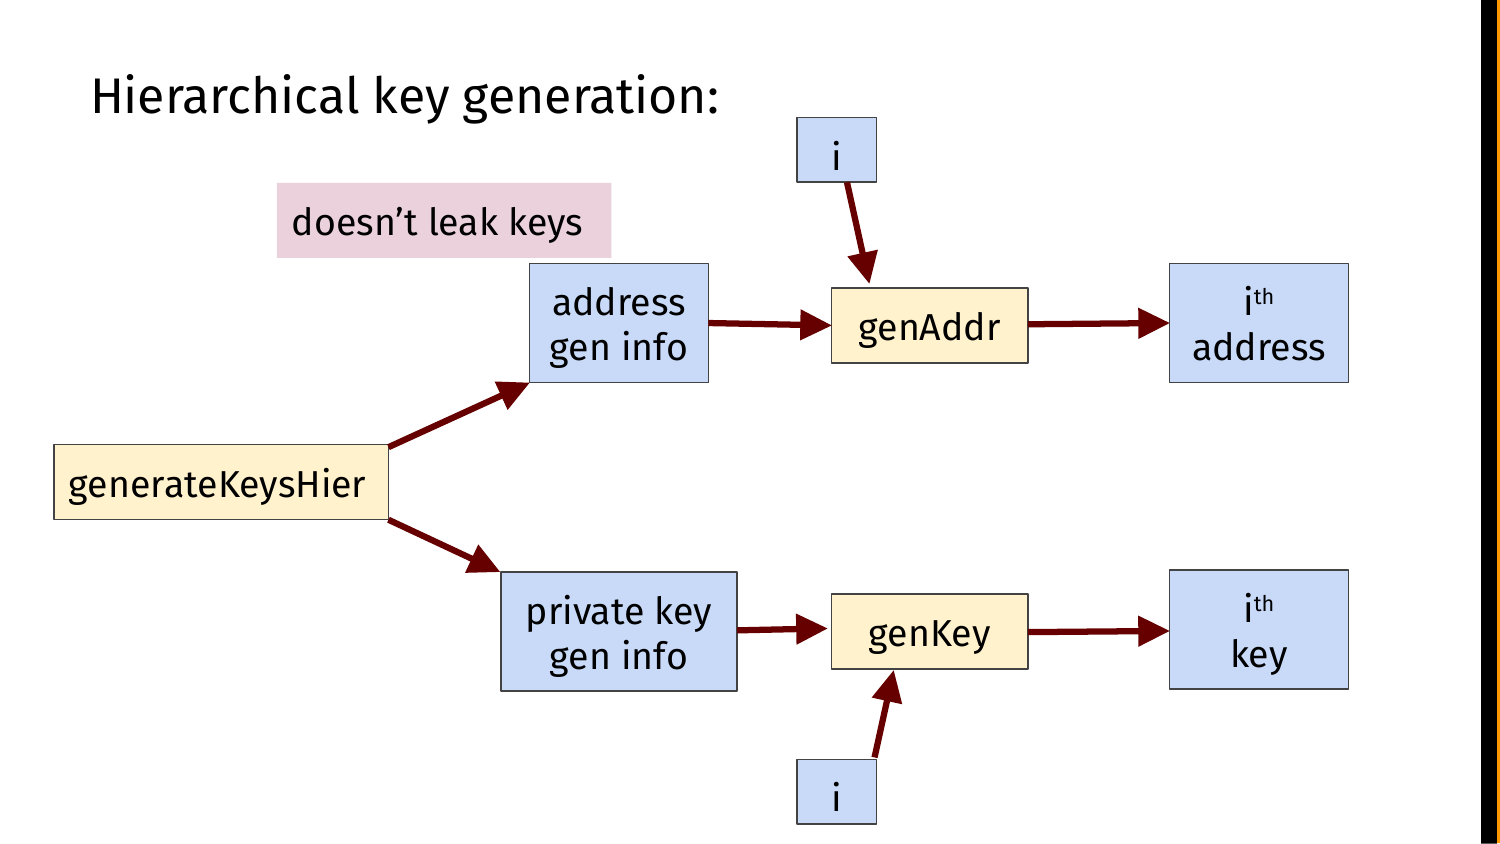

Hierarchical key generation:

i
doesn’t leak keys
address
gen info
ith
address
genAddr
generateKeysHier
ith
key
private key
gen info
genKey
i